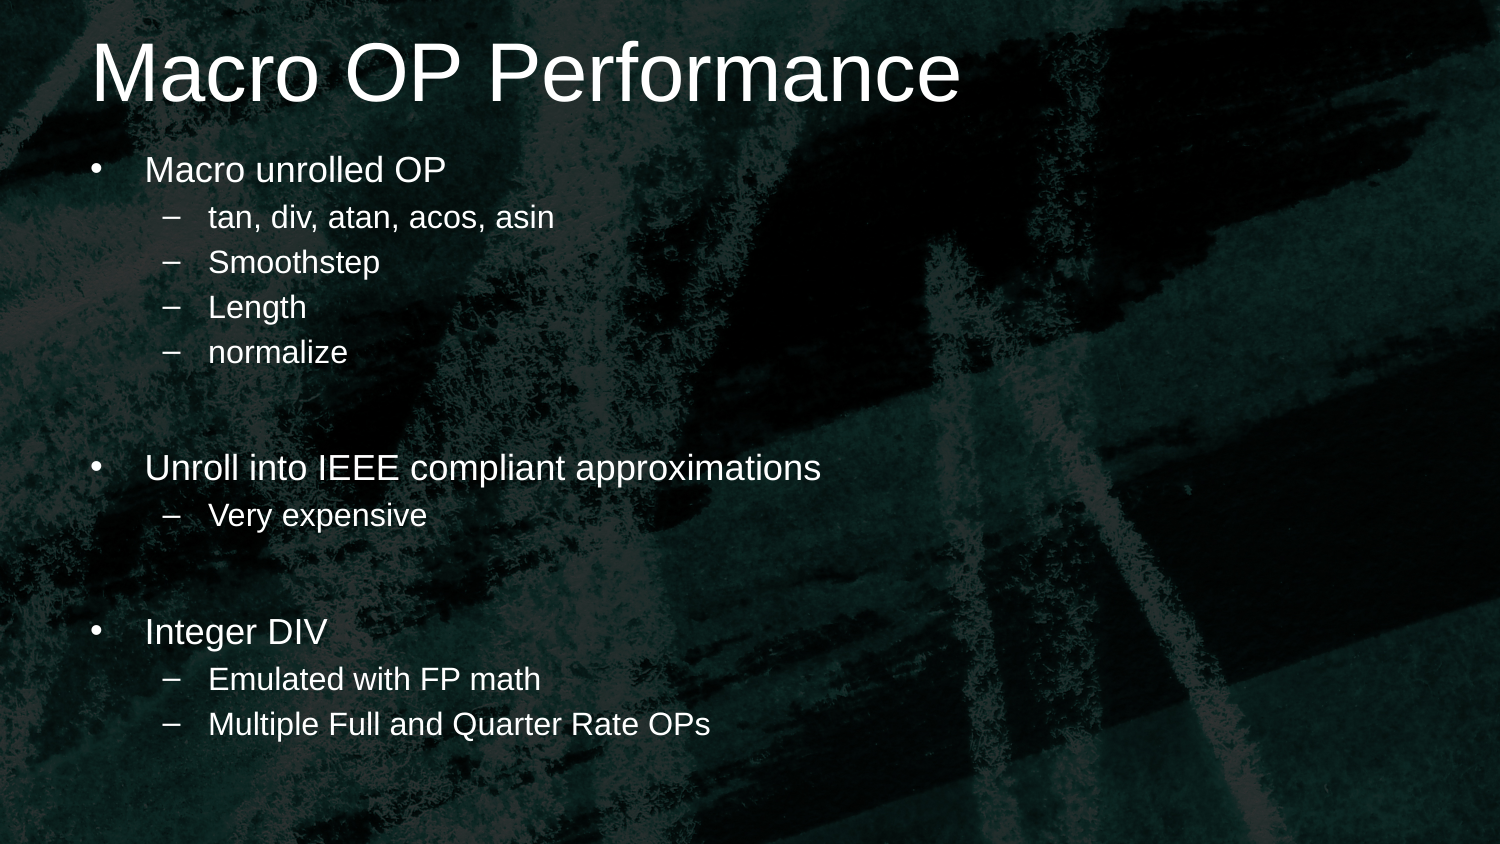

# Macro OP Performance
Macro unrolled OP
tan, div, atan, acos, asin
Smoothstep
Length
normalize

Unroll into IEEE compliant approximations
Very expensive

Integer DIV
Emulated with FP math
Multiple Full and Quarter Rate OPs